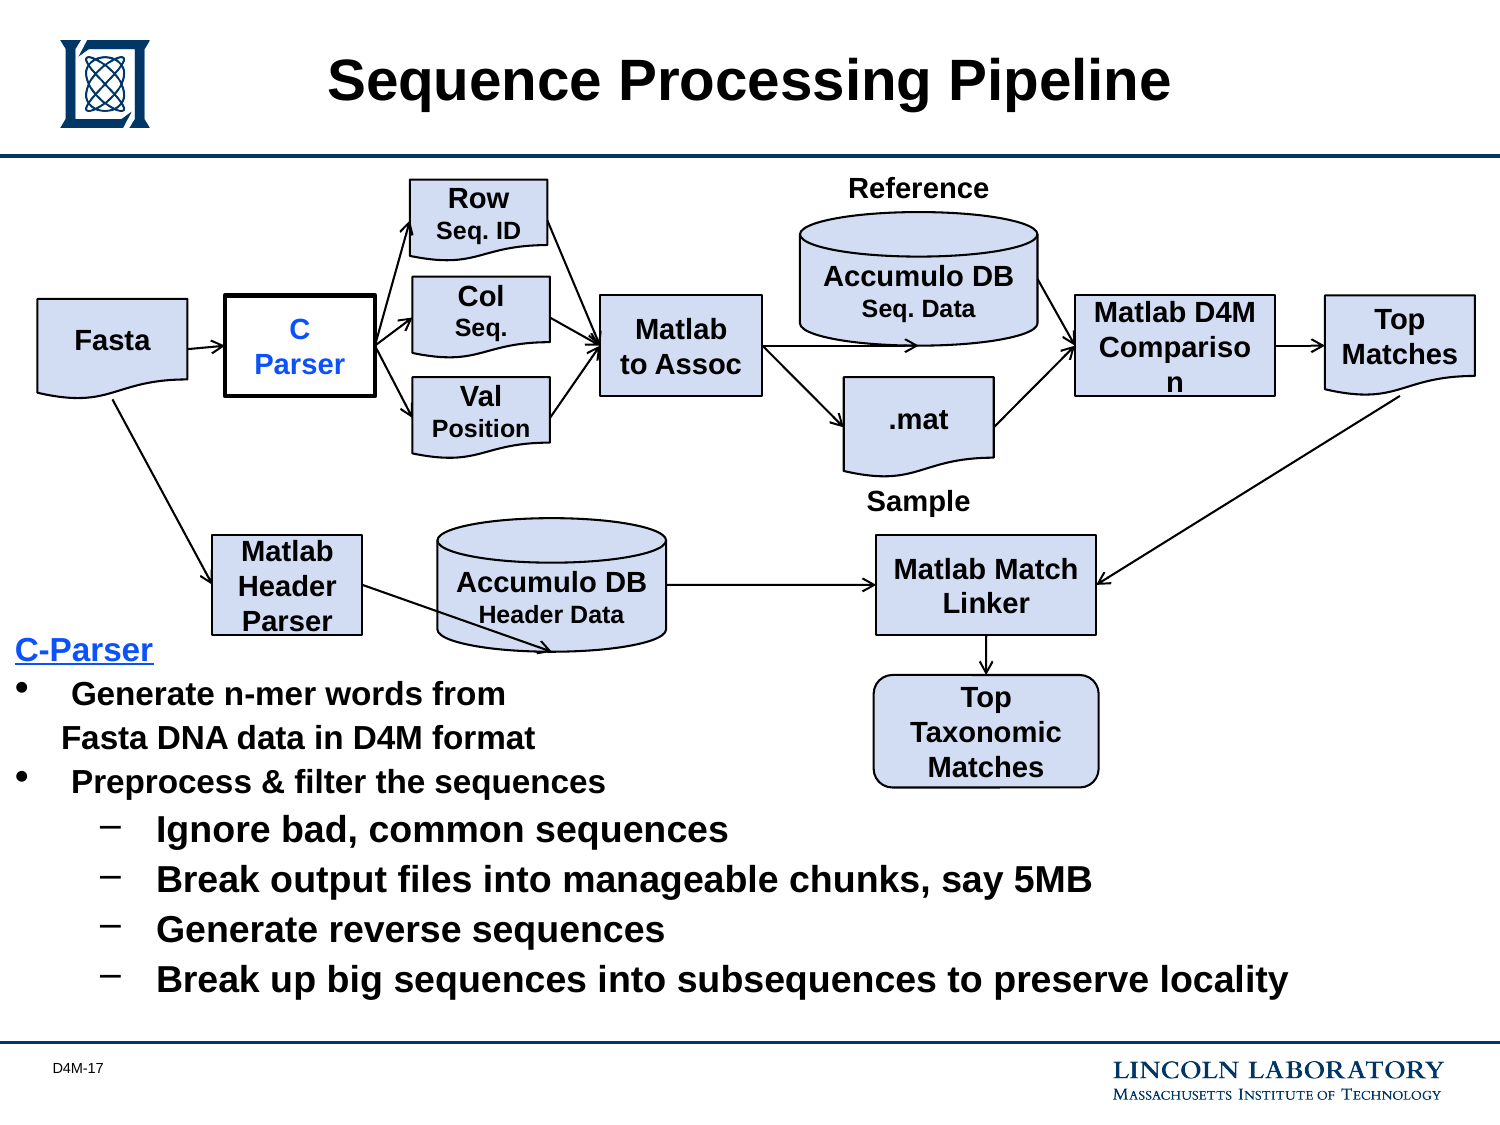

# Sequence Processing Pipeline
Reference
Row
Seq. ID
Accumulo DB
Seq. Data
Col
Seq.
C Parser
Matlab
to Assoc
Matlab D4M Comparison
Top
Matches
Fasta
Val
Position
.mat
Sample
Accumulo DB
Header Data
Matlab Header Parser
Matlab Match Linker
C-Parser
Generate n-mer words from
     Fasta DNA data in D4M format
Preprocess & filter the sequences
Ignore bad, common sequences
Break output files into manageable chunks, say 5MB
Generate reverse sequences
Break up big sequences into subsequences to preserve locality
Top Taxonomic Matches